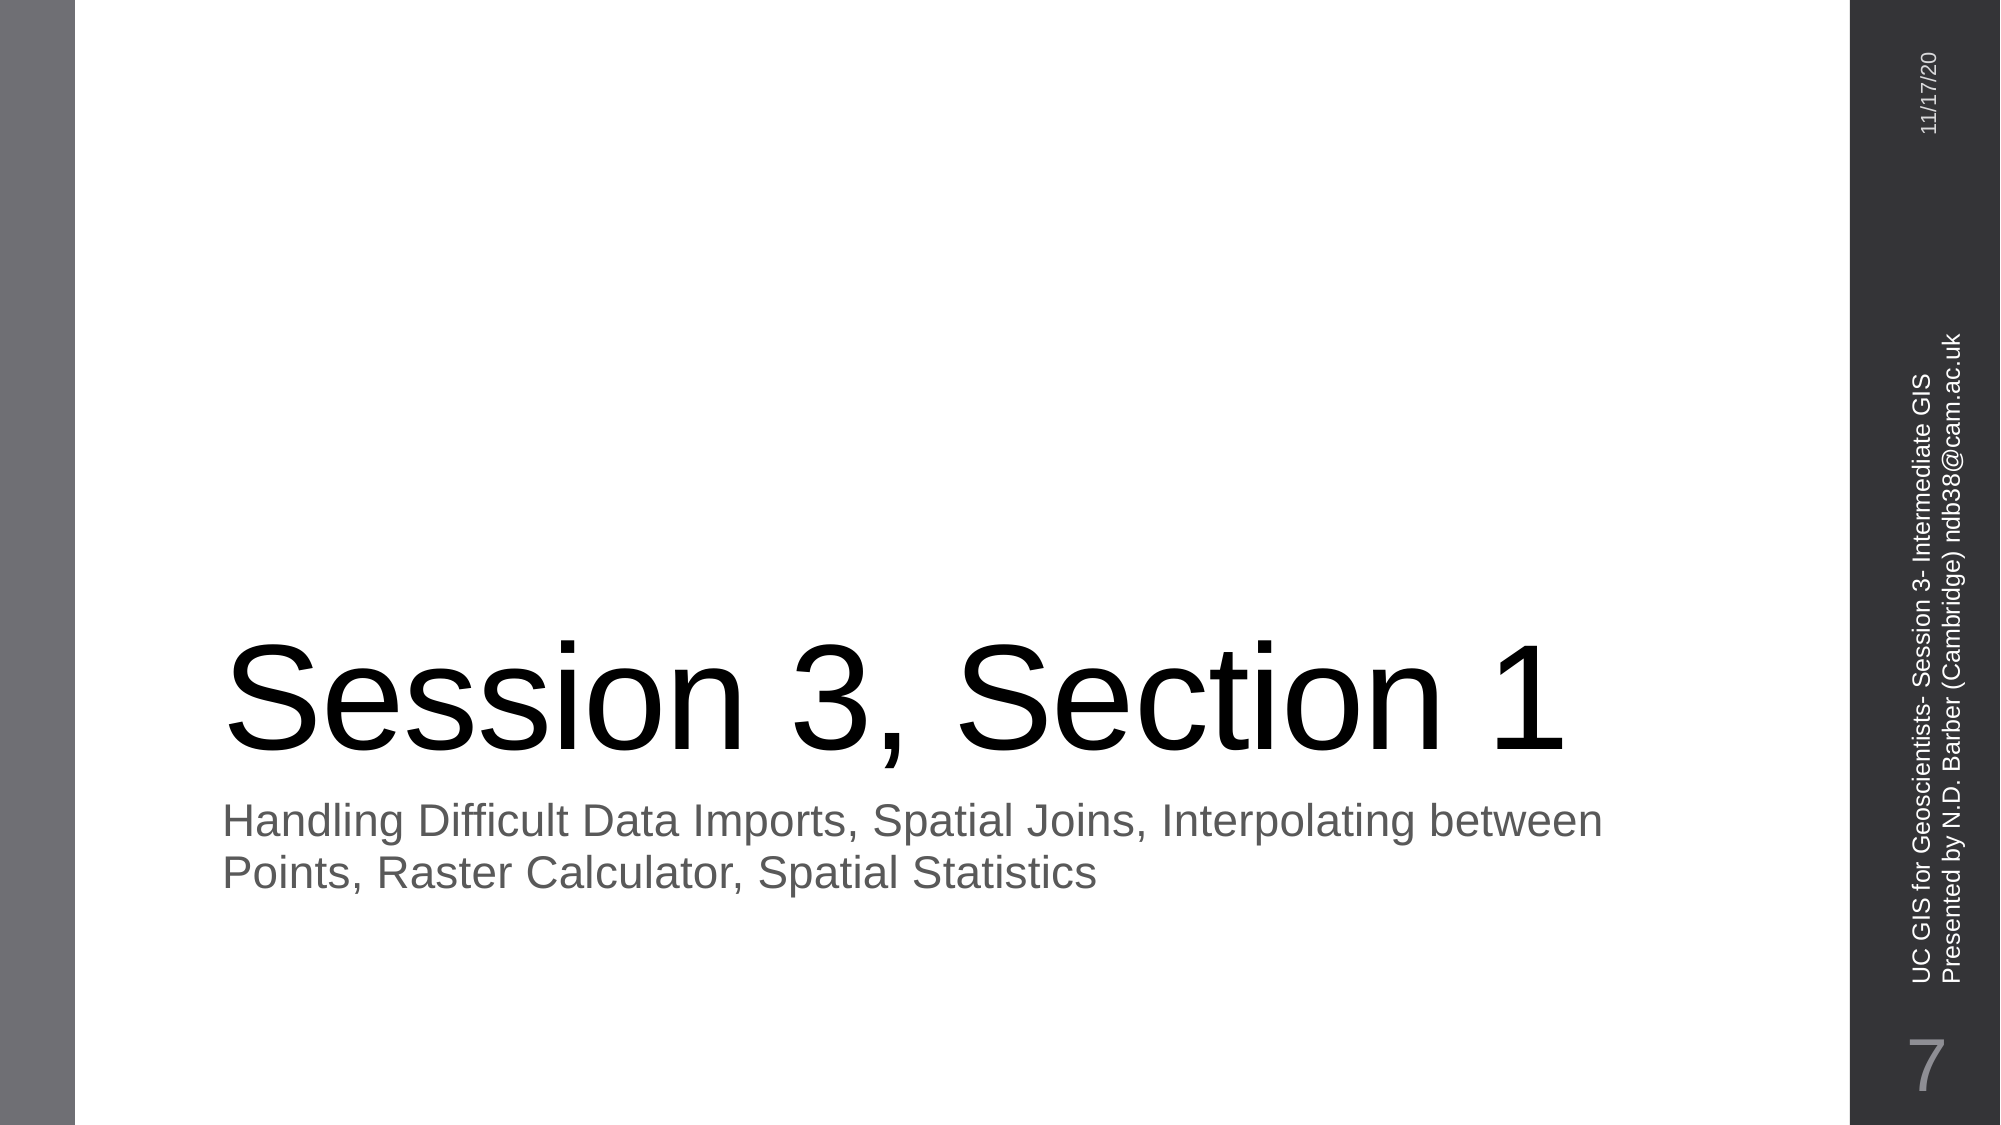

# Session 3, Section 1
11/17/20
UC GIS for Geoscientists- Session 3- Intermediate GIS
Presented by N.D. Barber (Cambridge) ndb38@cam.ac.uk
Handling Difficult Data Imports, Spatial Joins, Interpolating between Points, Raster Calculator, Spatial Statistics
7